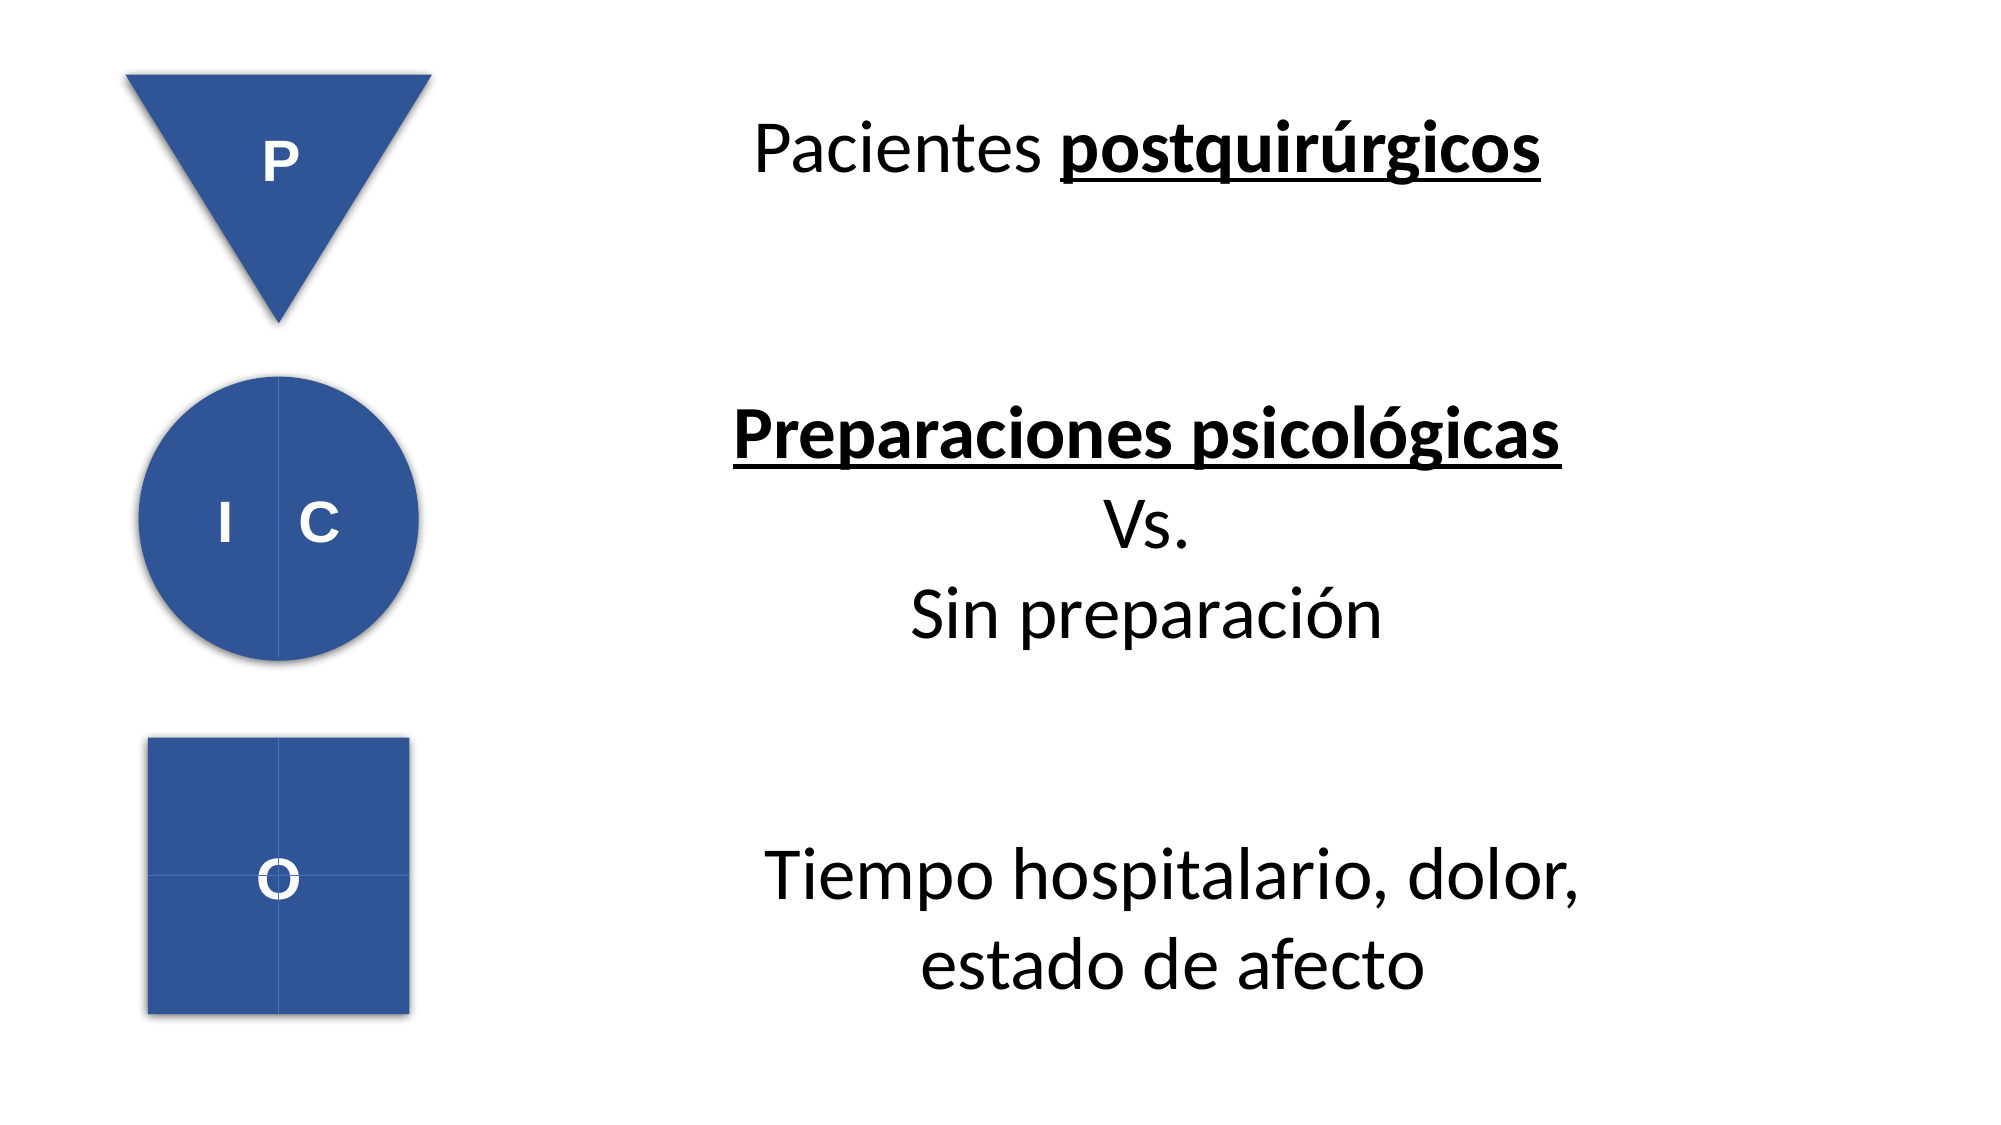

P
I    C
O
Pacientes postquirúrgicos
Preparaciones psicológicas
Vs.
Sin preparación
Tiempo hospitalario, dolor, estado de afecto